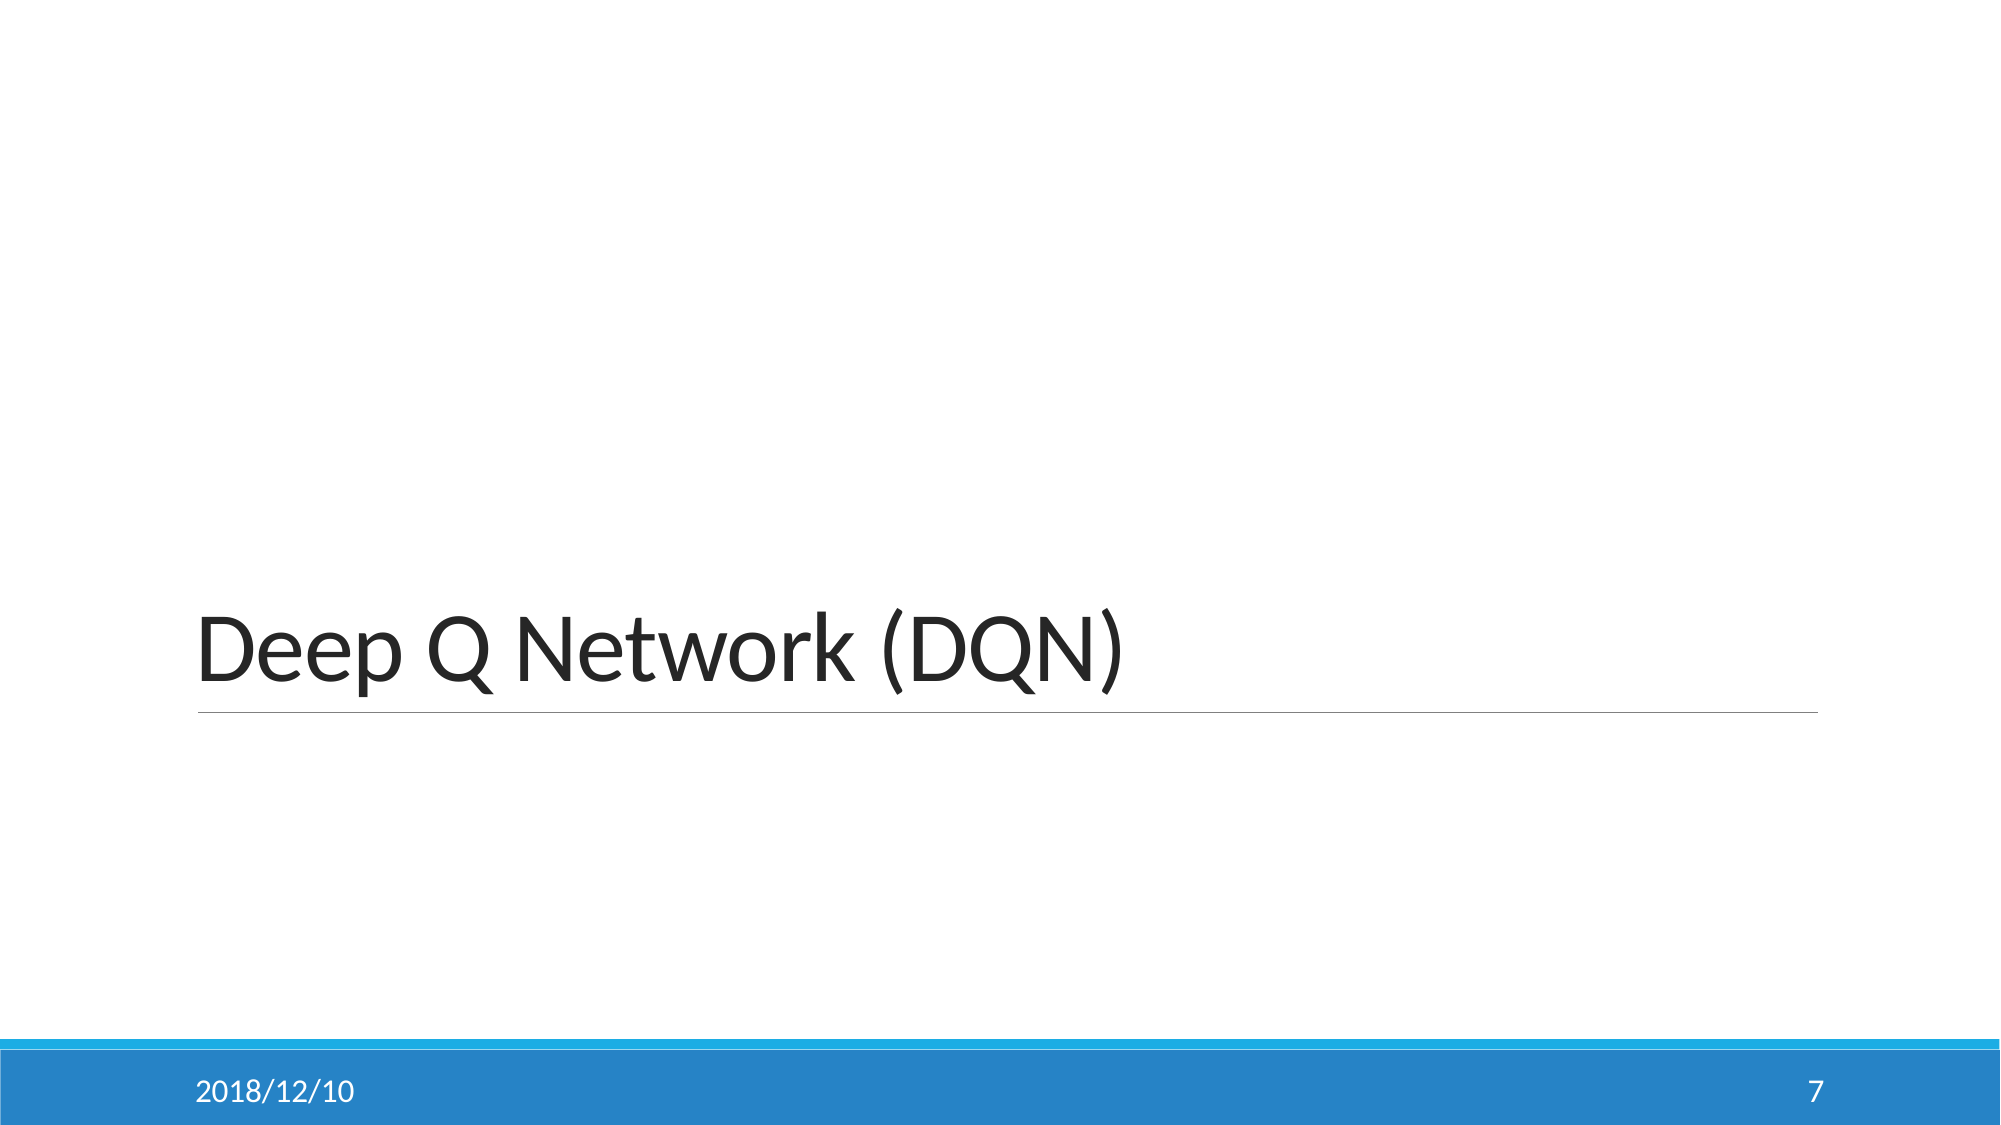

# Deep Q Network (DQN)

2018/12/10
7